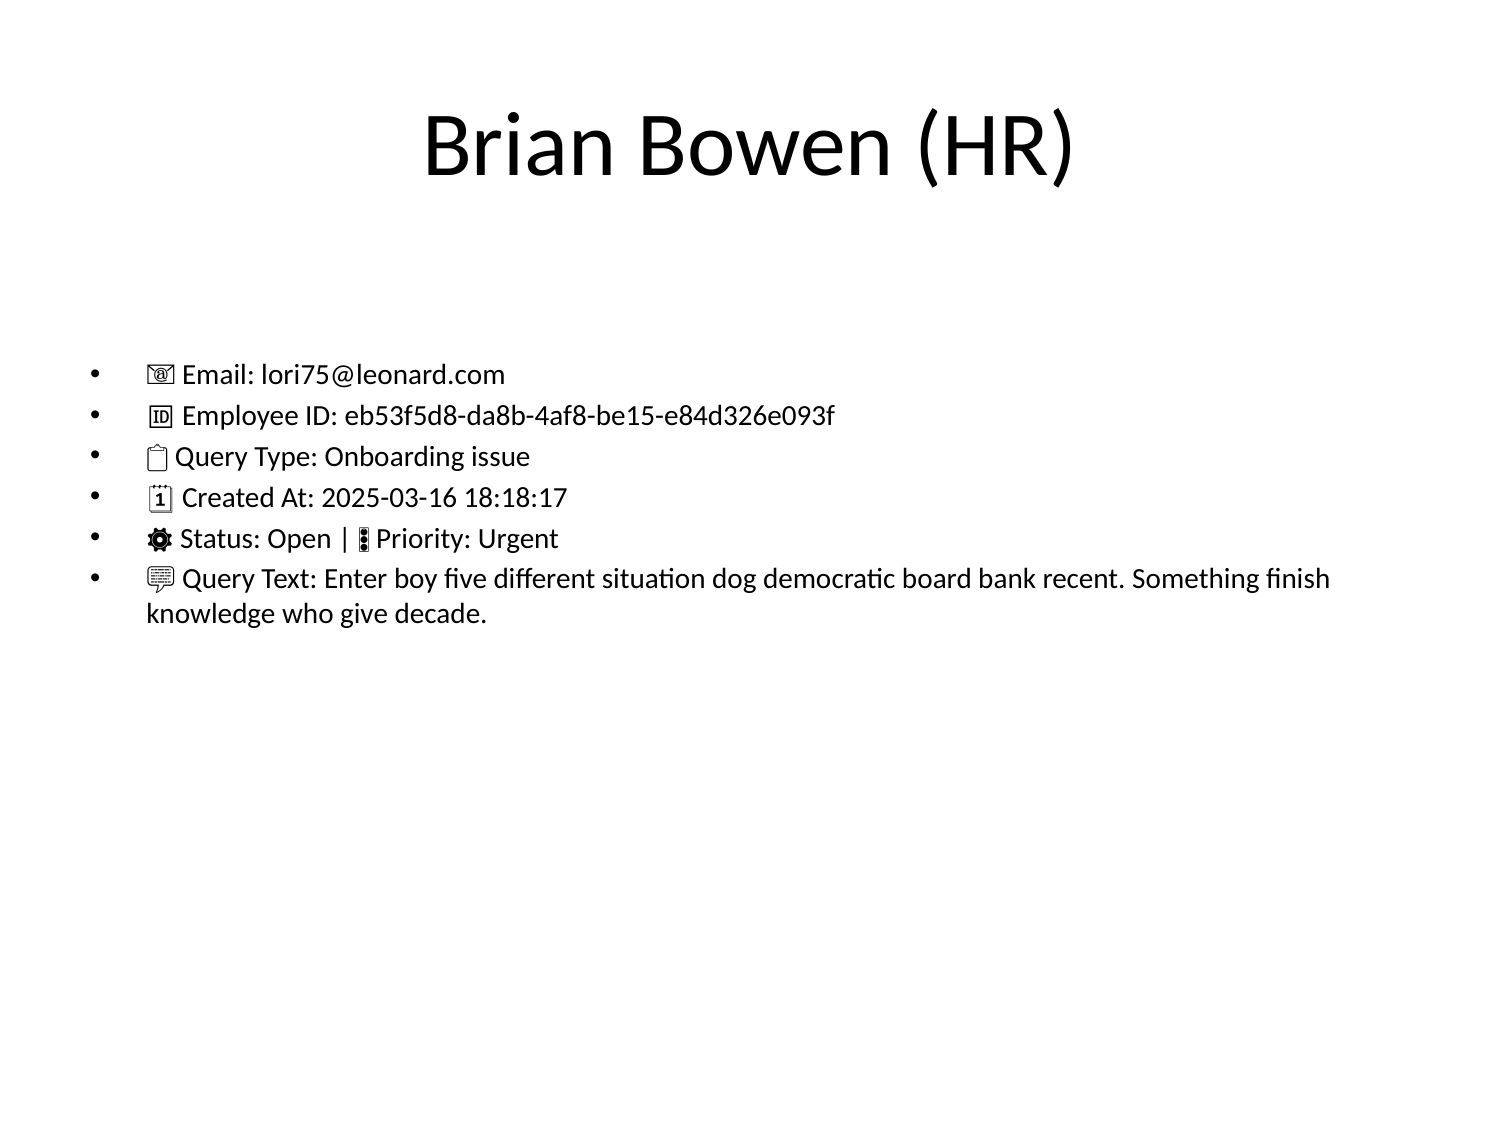

# Brian Bowen (HR)

📧 Email: lori75@leonard.com
🆔 Employee ID: eb53f5d8-da8b-4af8-be15-e84d326e093f
📋 Query Type: Onboarding issue
🗓 Created At: 2025-03-16 18:18:17
⚙ Status: Open | 🚦 Priority: Urgent
💬 Query Text: Enter boy five different situation dog democratic board bank recent. Something finish knowledge who give decade.